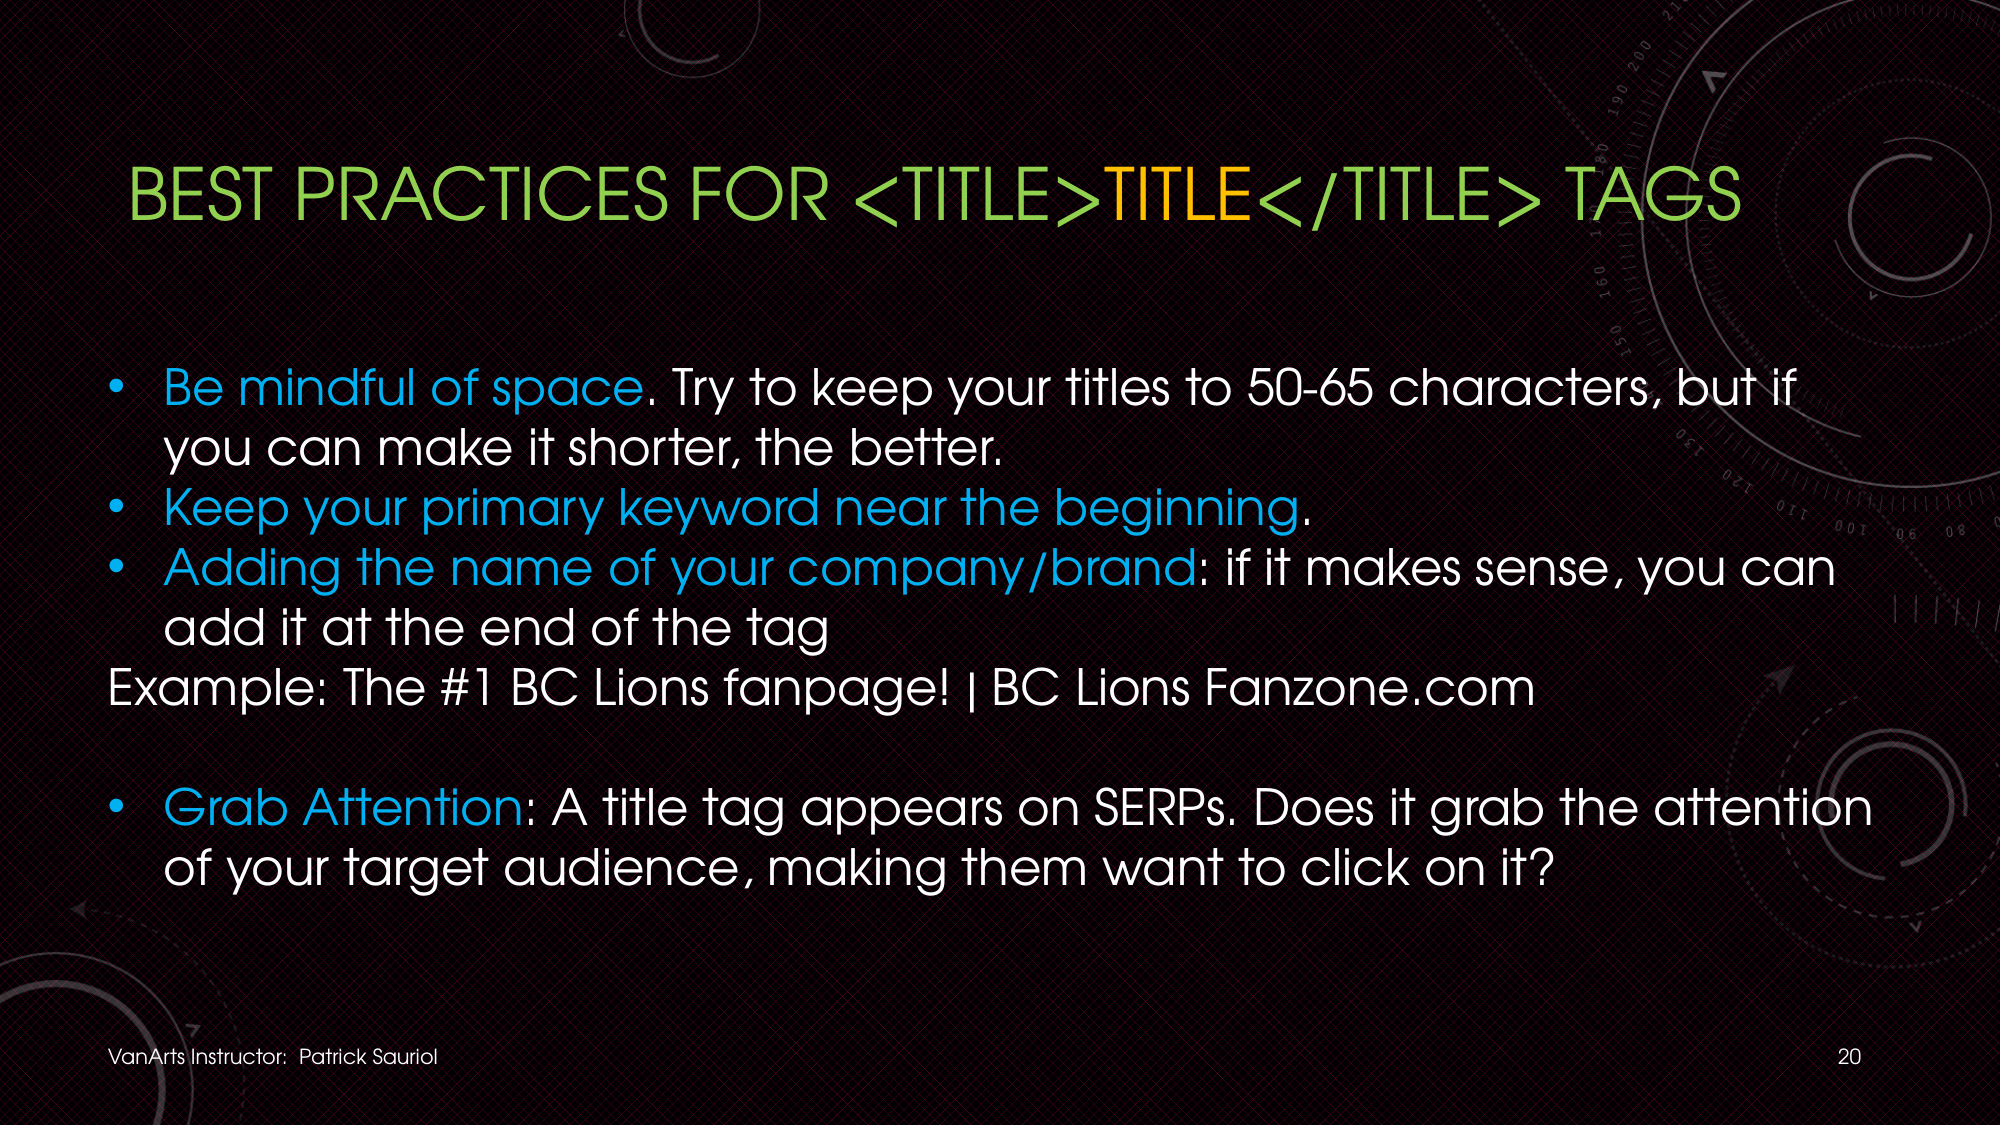

# Best practices for <title>title</title> tags

Be mindful of space. Try to keep your titles to 50-65 characters, but if you can make it shorter, the better.
Keep your primary keyword near the beginning.
Adding the name of your company/brand: if it makes sense, you can add it at the end of the tag
Example: The #1 BC Lions fanpage! | BC Lions Fanzone.com

Grab Attention: A title tag appears on SERPs. Does it grab the attention of your target audience, making them want to click on it?

20
VanArts Instructor:  Patrick Sauriol